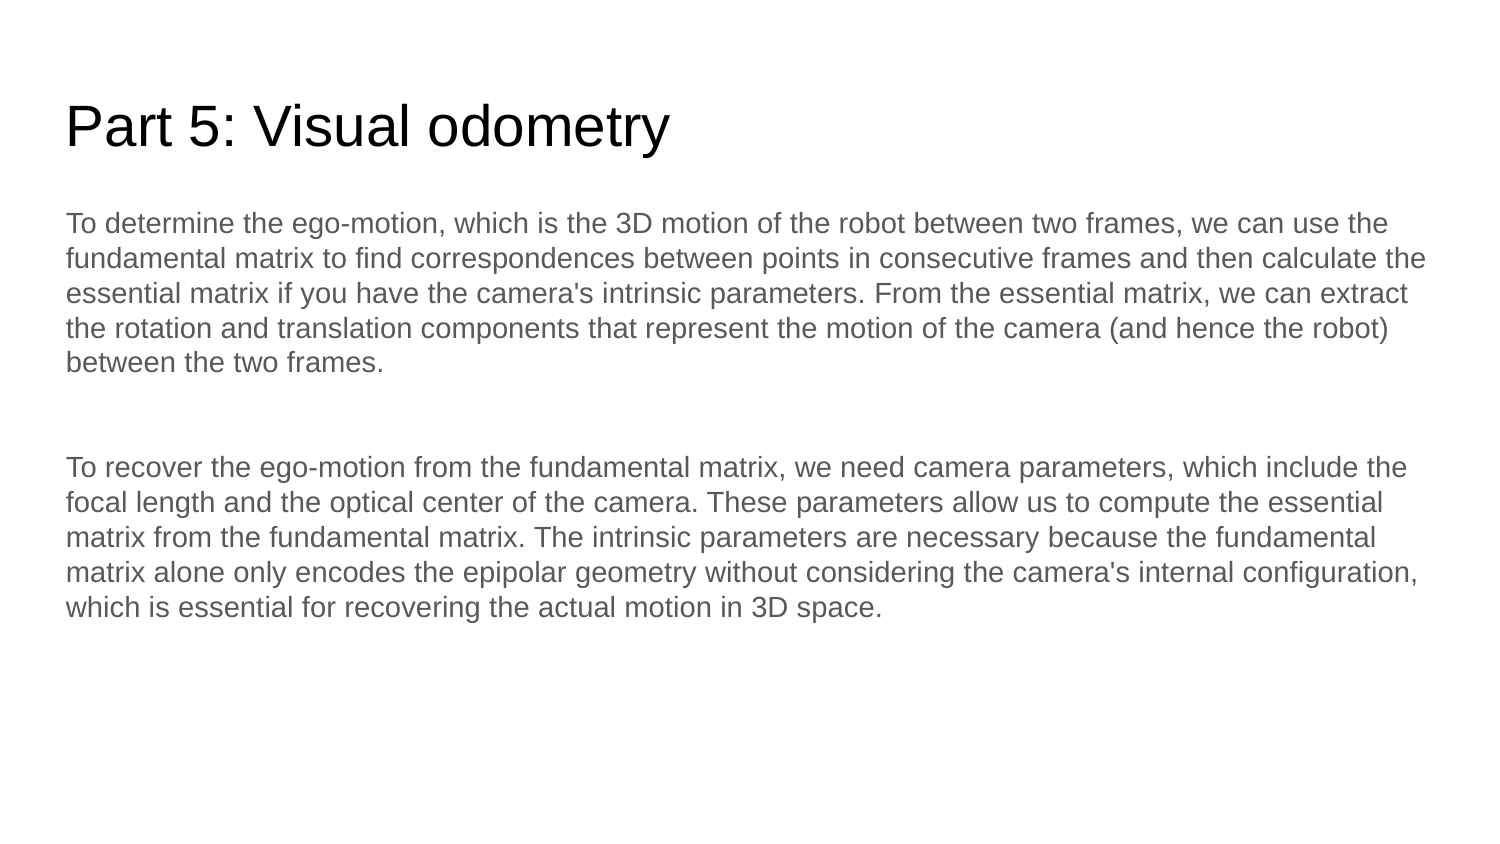

Part 5: Visual odometry

To determine the ego-motion, which is the 3D motion of the robot between two frames, we can use the fundamental matrix to find correspondences between points in consecutive frames and then calculate the essential matrix if you have the camera's intrinsic parameters. From the essential matrix, we can extract the rotation and translation components that represent the motion of the camera (and hence the robot) between the two frames.

To recover the ego-motion from the fundamental matrix, we need camera parameters, which include the focal length and the optical center of the camera. These parameters allow us to compute the essential matrix from the fundamental matrix. The intrinsic parameters are necessary because the fundamental matrix alone only encodes the epipolar geometry without considering the camera's internal configuration, which is essential for recovering the actual motion in 3D space.